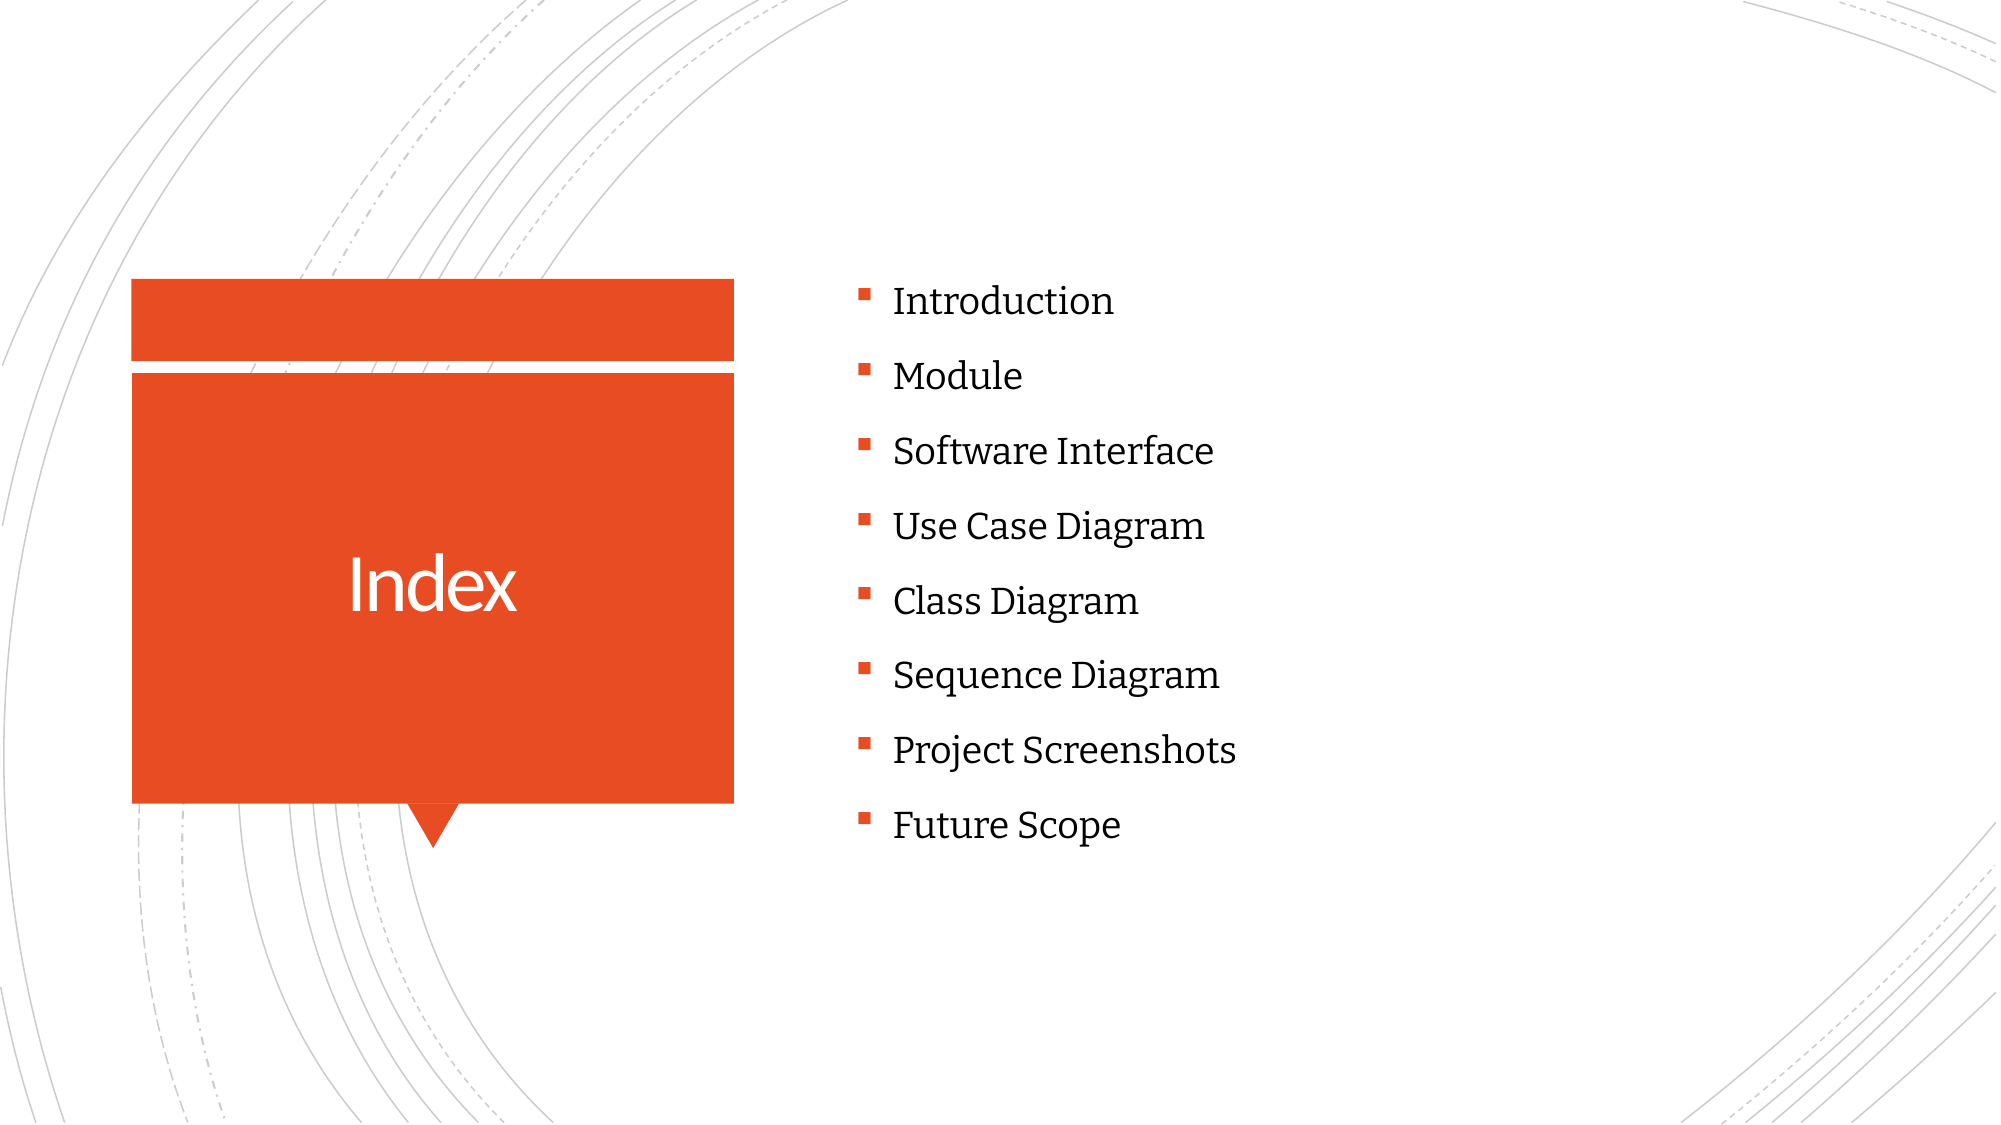

Introduction
Module
Software Interface
Use Case Diagram
Class Diagram
Sequence Diagram
Project Screenshots
Future Scope
# Index